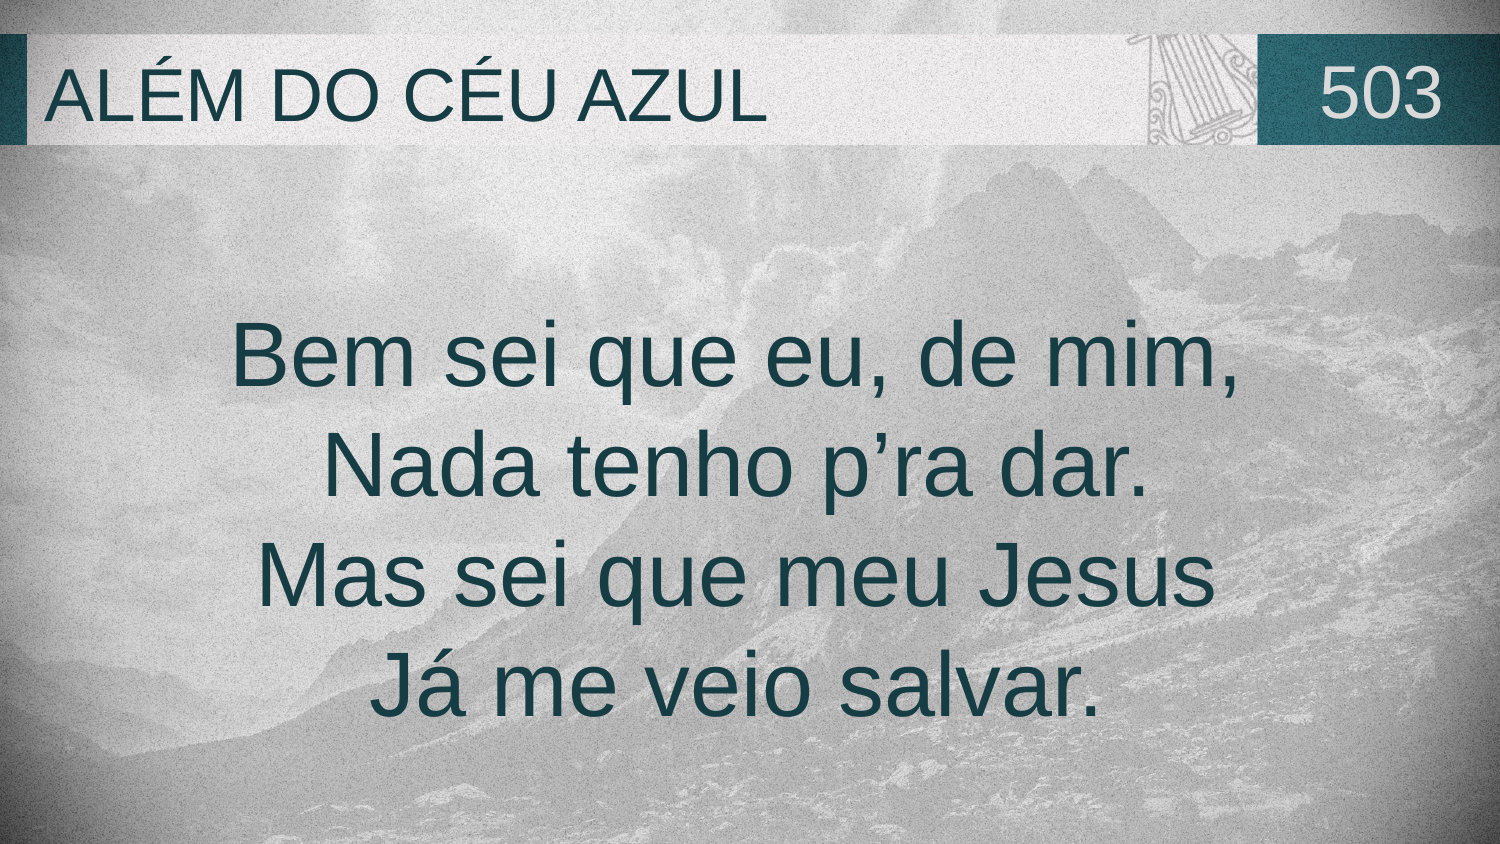

# ALÉM DO CÉU AZUL
503
Bem sei que eu, de mim,
Nada tenho p’ra dar.
Mas sei que meu Jesus
Já me veio salvar.